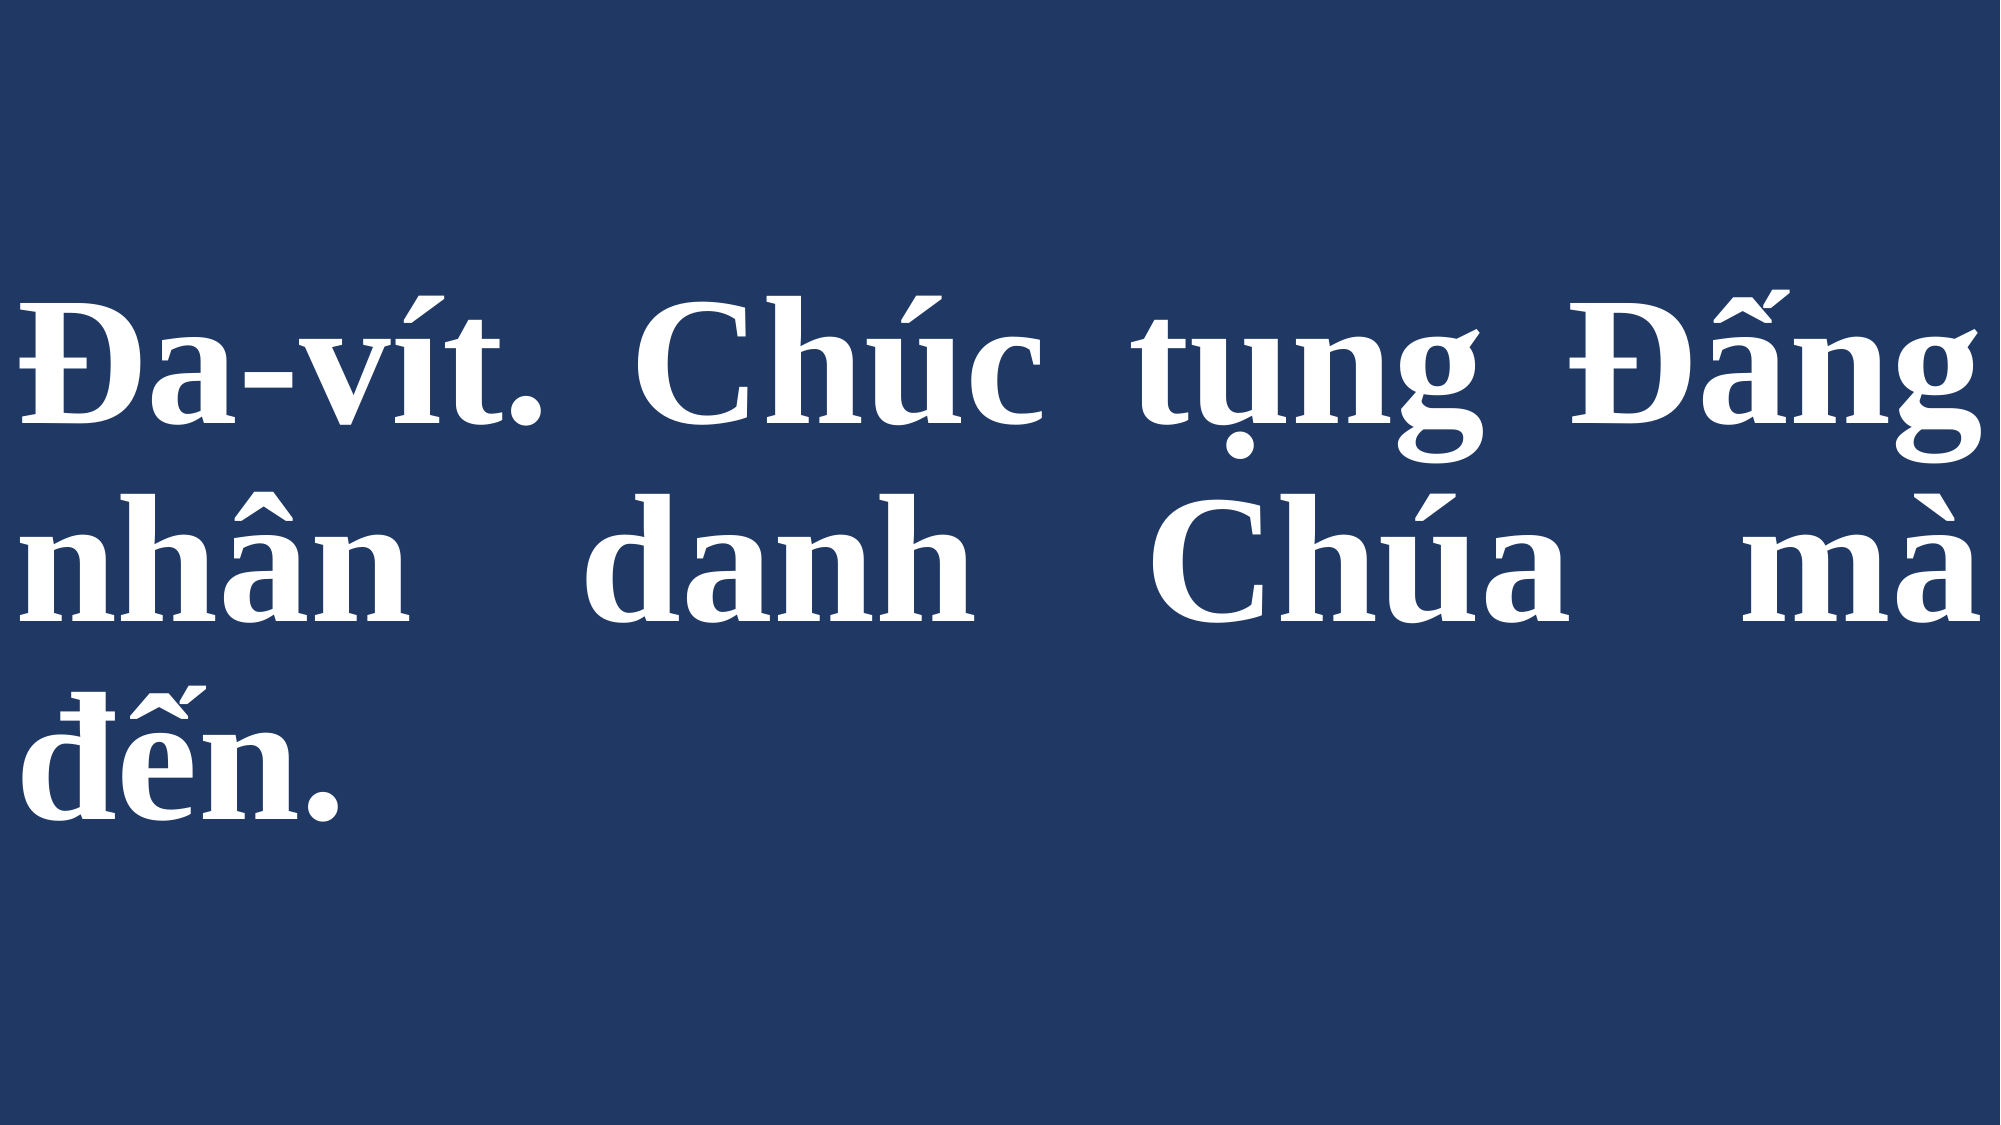

# Đa-vít. Chúc tụng Đấng nhân danh Chúa mà đến.